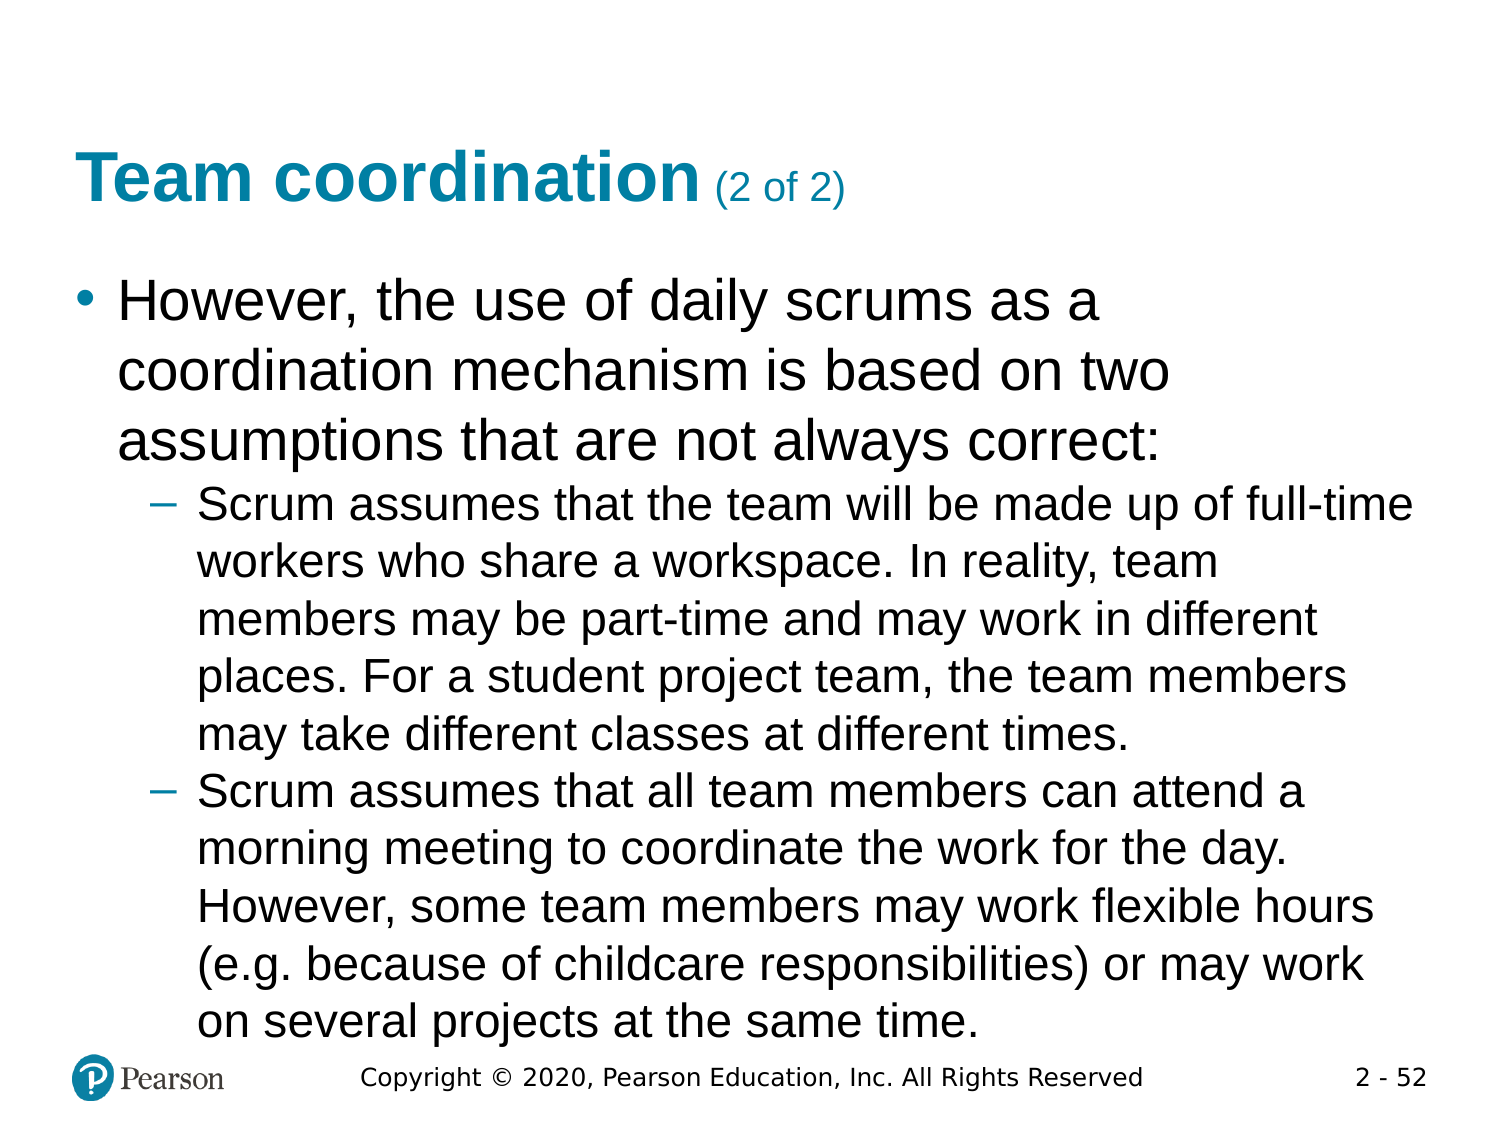

# Team coordination (2 of 2)
However, the use of daily scrums as a coordination mechanism is based on two assumptions that are not always correct:
Scrum assumes that the team will be made up of full-time workers who share a workspace. In reality, team members may be part-time and may work in different places. For a student project team, the team members may take different classes at different times.
Scrum assumes that all team members can attend a morning meeting to coordinate the work for the day. However, some team members may work flexible hours (e.g. because of childcare responsibilities) or may work on several projects at the same time.